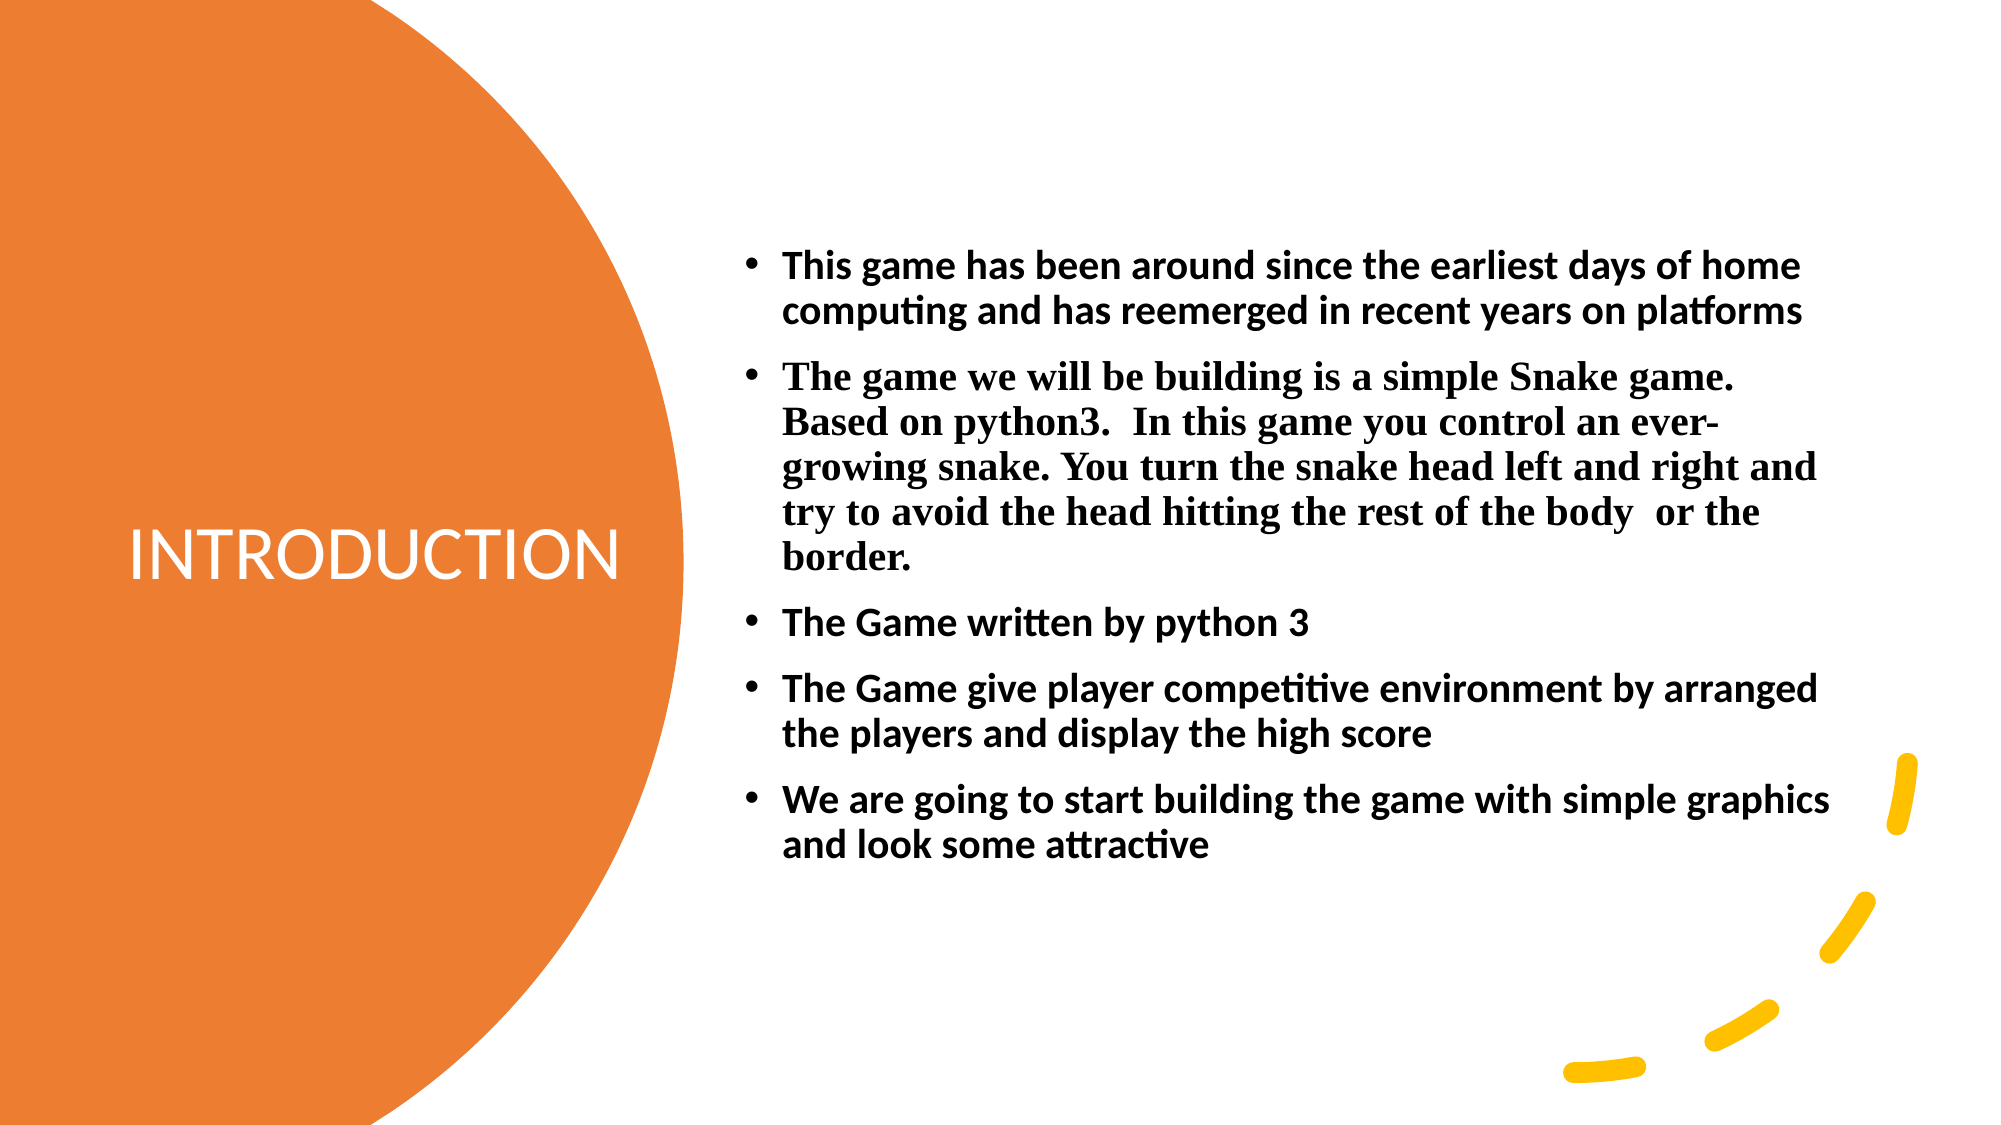

This game has been around since the earliest days of home computing and has reemerged in recent years on platforms
The game we will be building is a simple Snake game. Based on python3.  In this game you control an ever-growing snake. You turn the snake head left and right and try to avoid the head hitting the rest of the body  or the border.
The Game written by python 3
The Game give player competitive environment by arranged the players and display the high score
We are going to start building the game with simple graphics and look some attractive
# INTRODUCTION